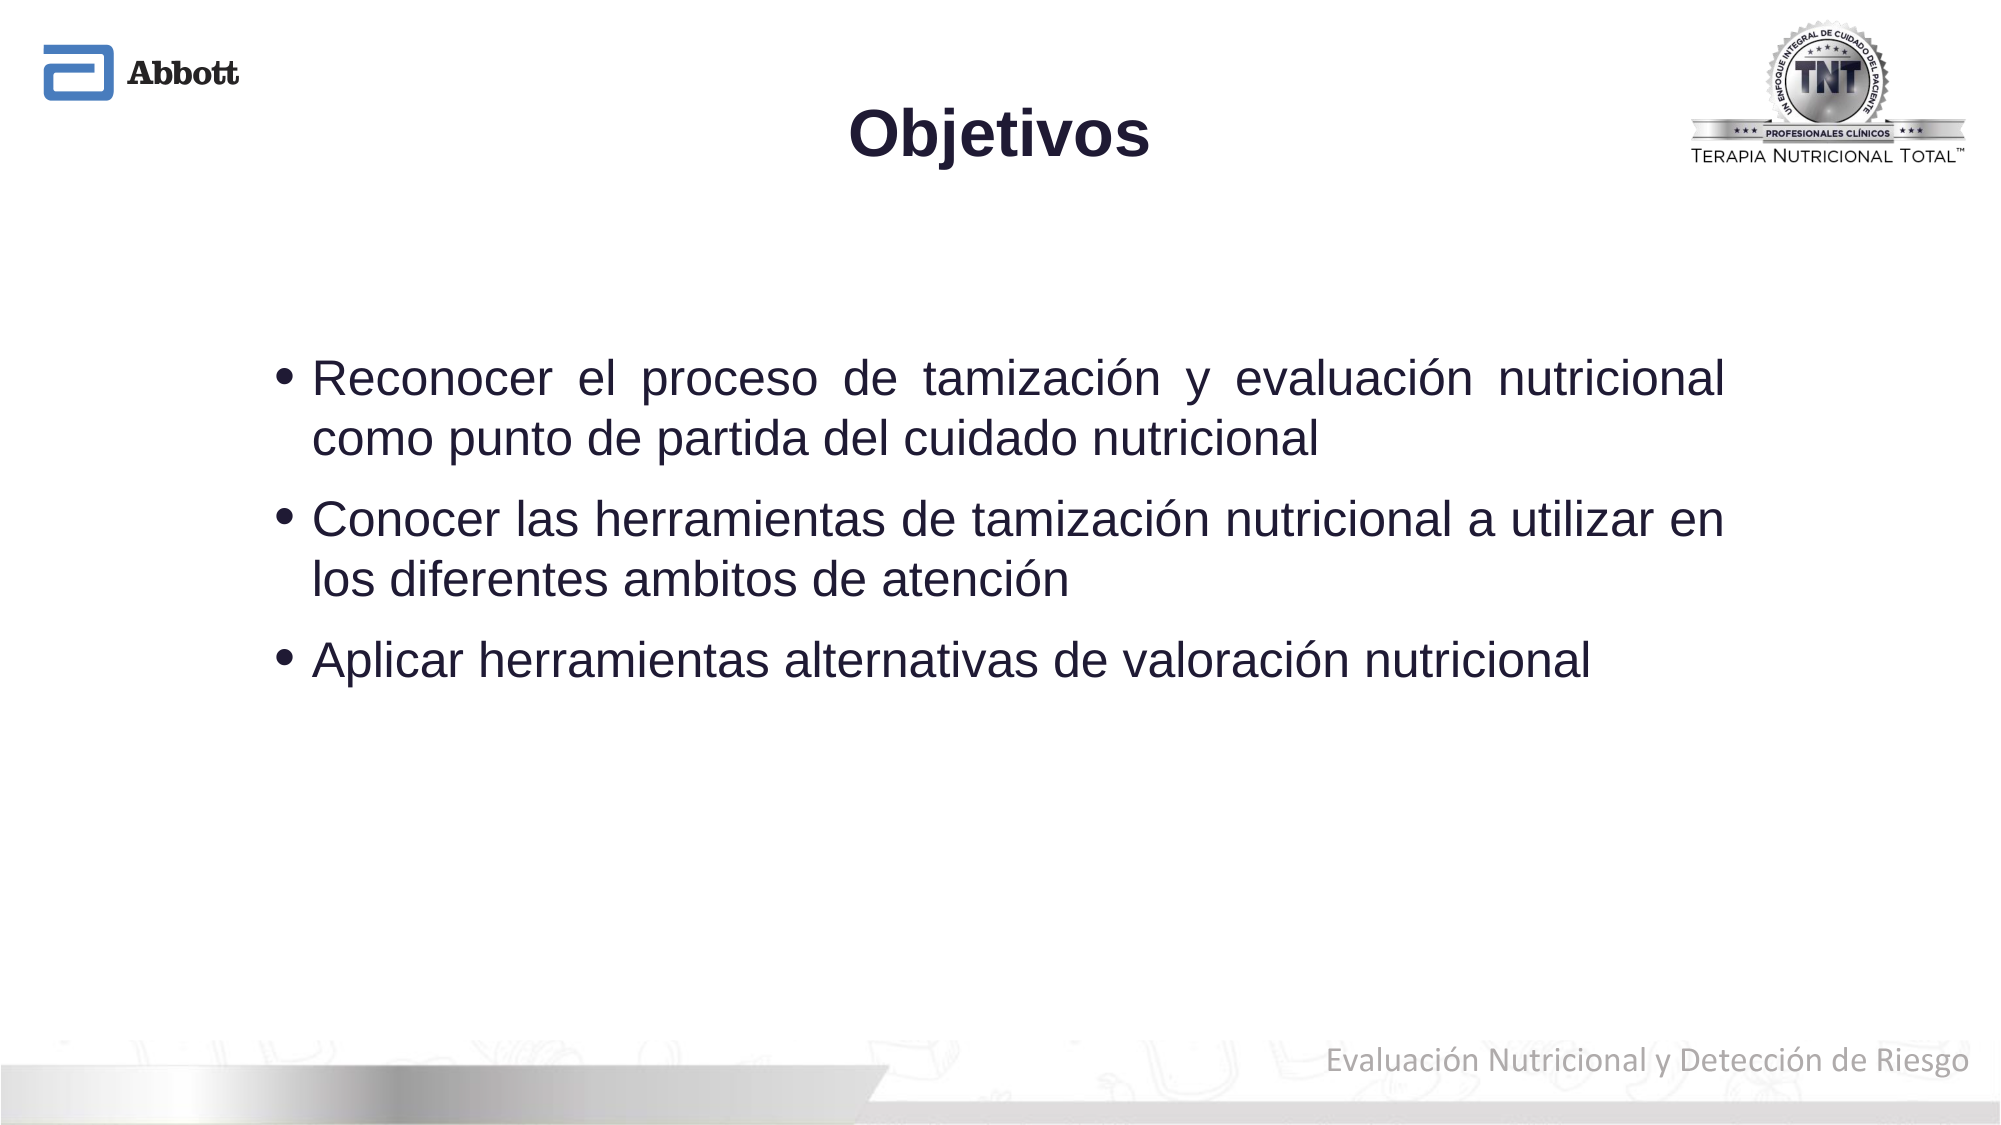

# Objetivos
Reconocer el proceso de tamización y evaluación nutricional como punto de partida del cuidado nutricional
Conocer las herramientas de tamización nutricional a utilizar en los diferentes ambitos de atención
Aplicar herramientas alternativas de valoración nutricional